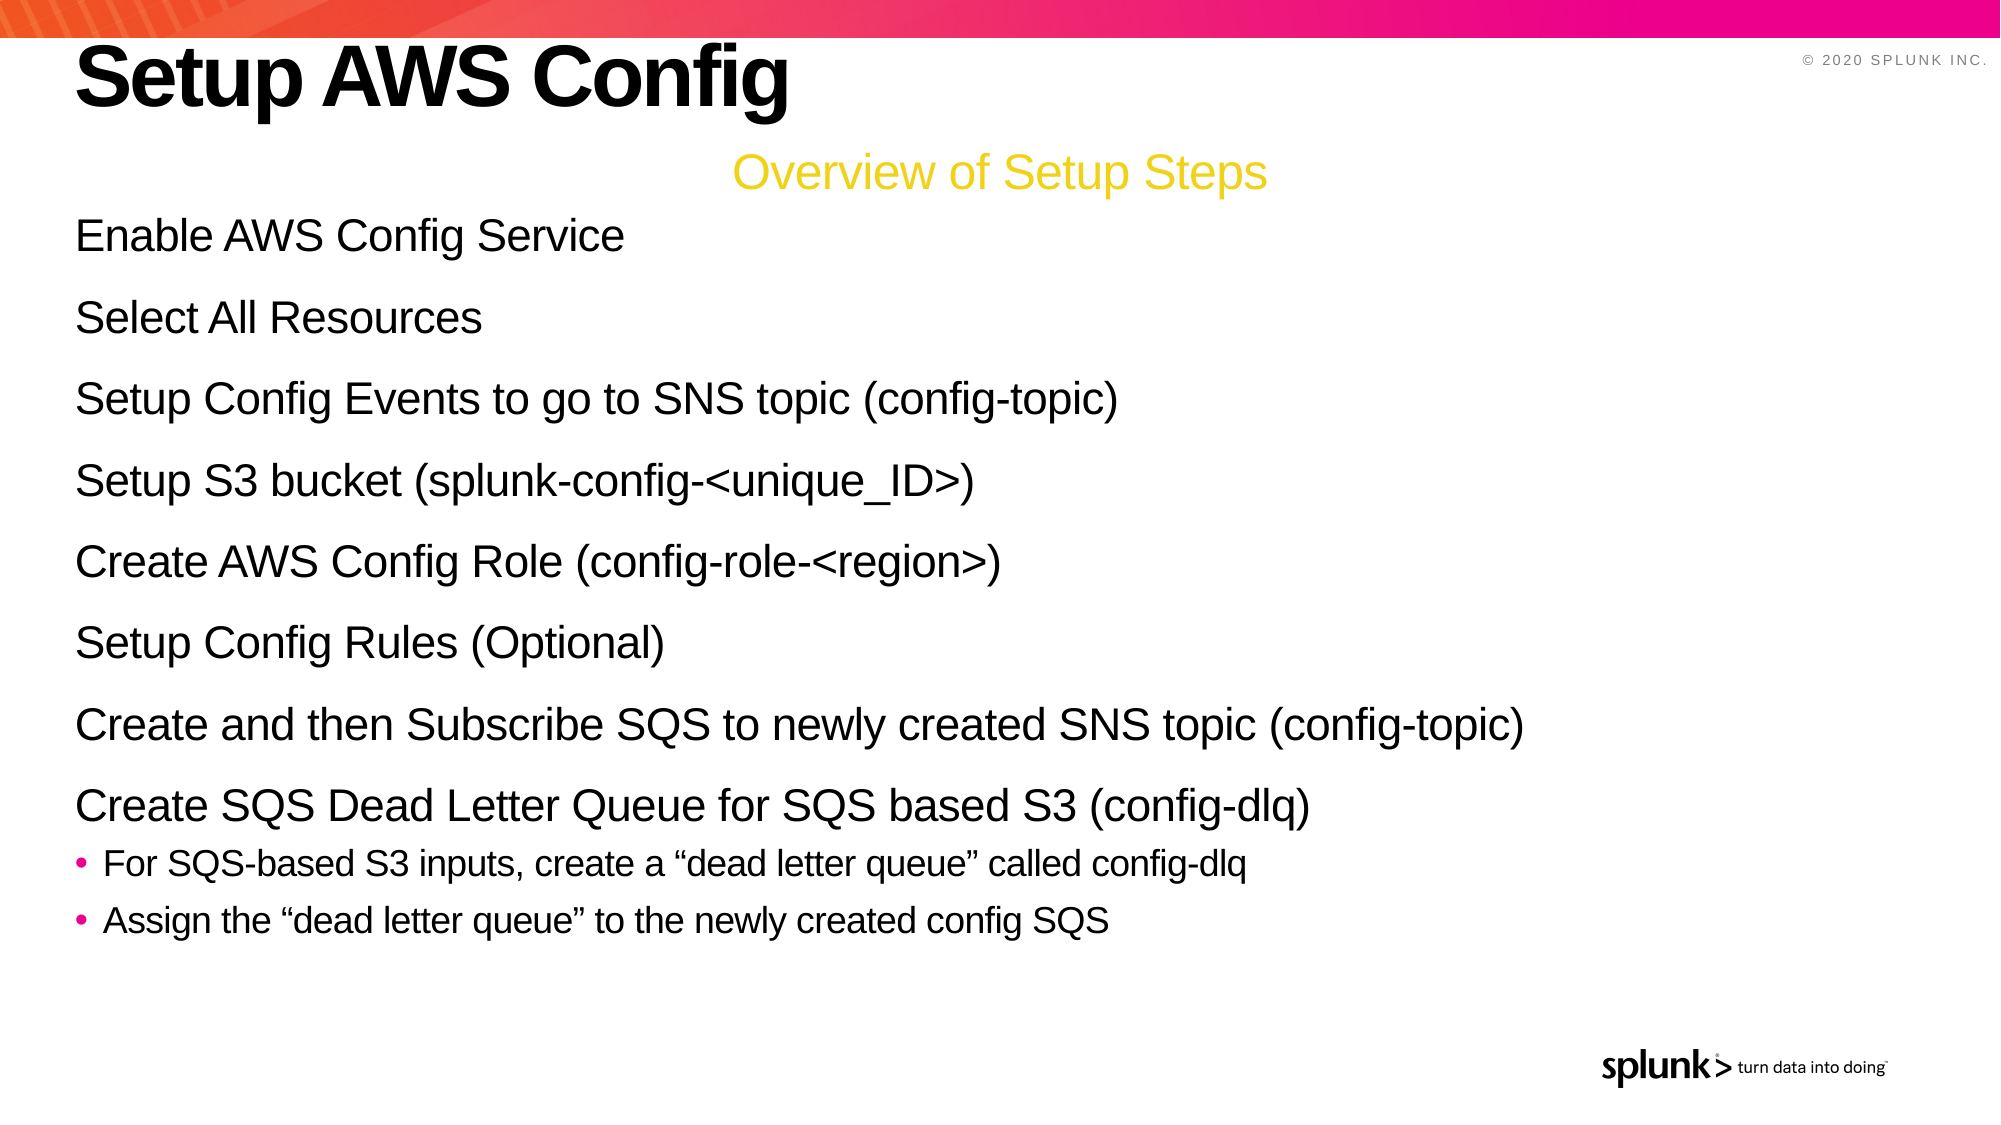

# Setup AWS Config
Overview of Setup Steps
Enable AWS Config Service
Select All Resources
Setup Config Events to go to SNS topic (config-topic)
Setup S3 bucket (splunk-config-<unique_ID>)
Create AWS Config Role (config-role-<region>)
Setup Config Rules (Optional)
Create and then Subscribe SQS to newly created SNS topic (config-topic)
Create SQS Dead Letter Queue for SQS based S3 (config-dlq)
For SQS-based S3 inputs, create a “dead letter queue” called config-dlq
Assign the “dead letter queue” to the newly created config SQS